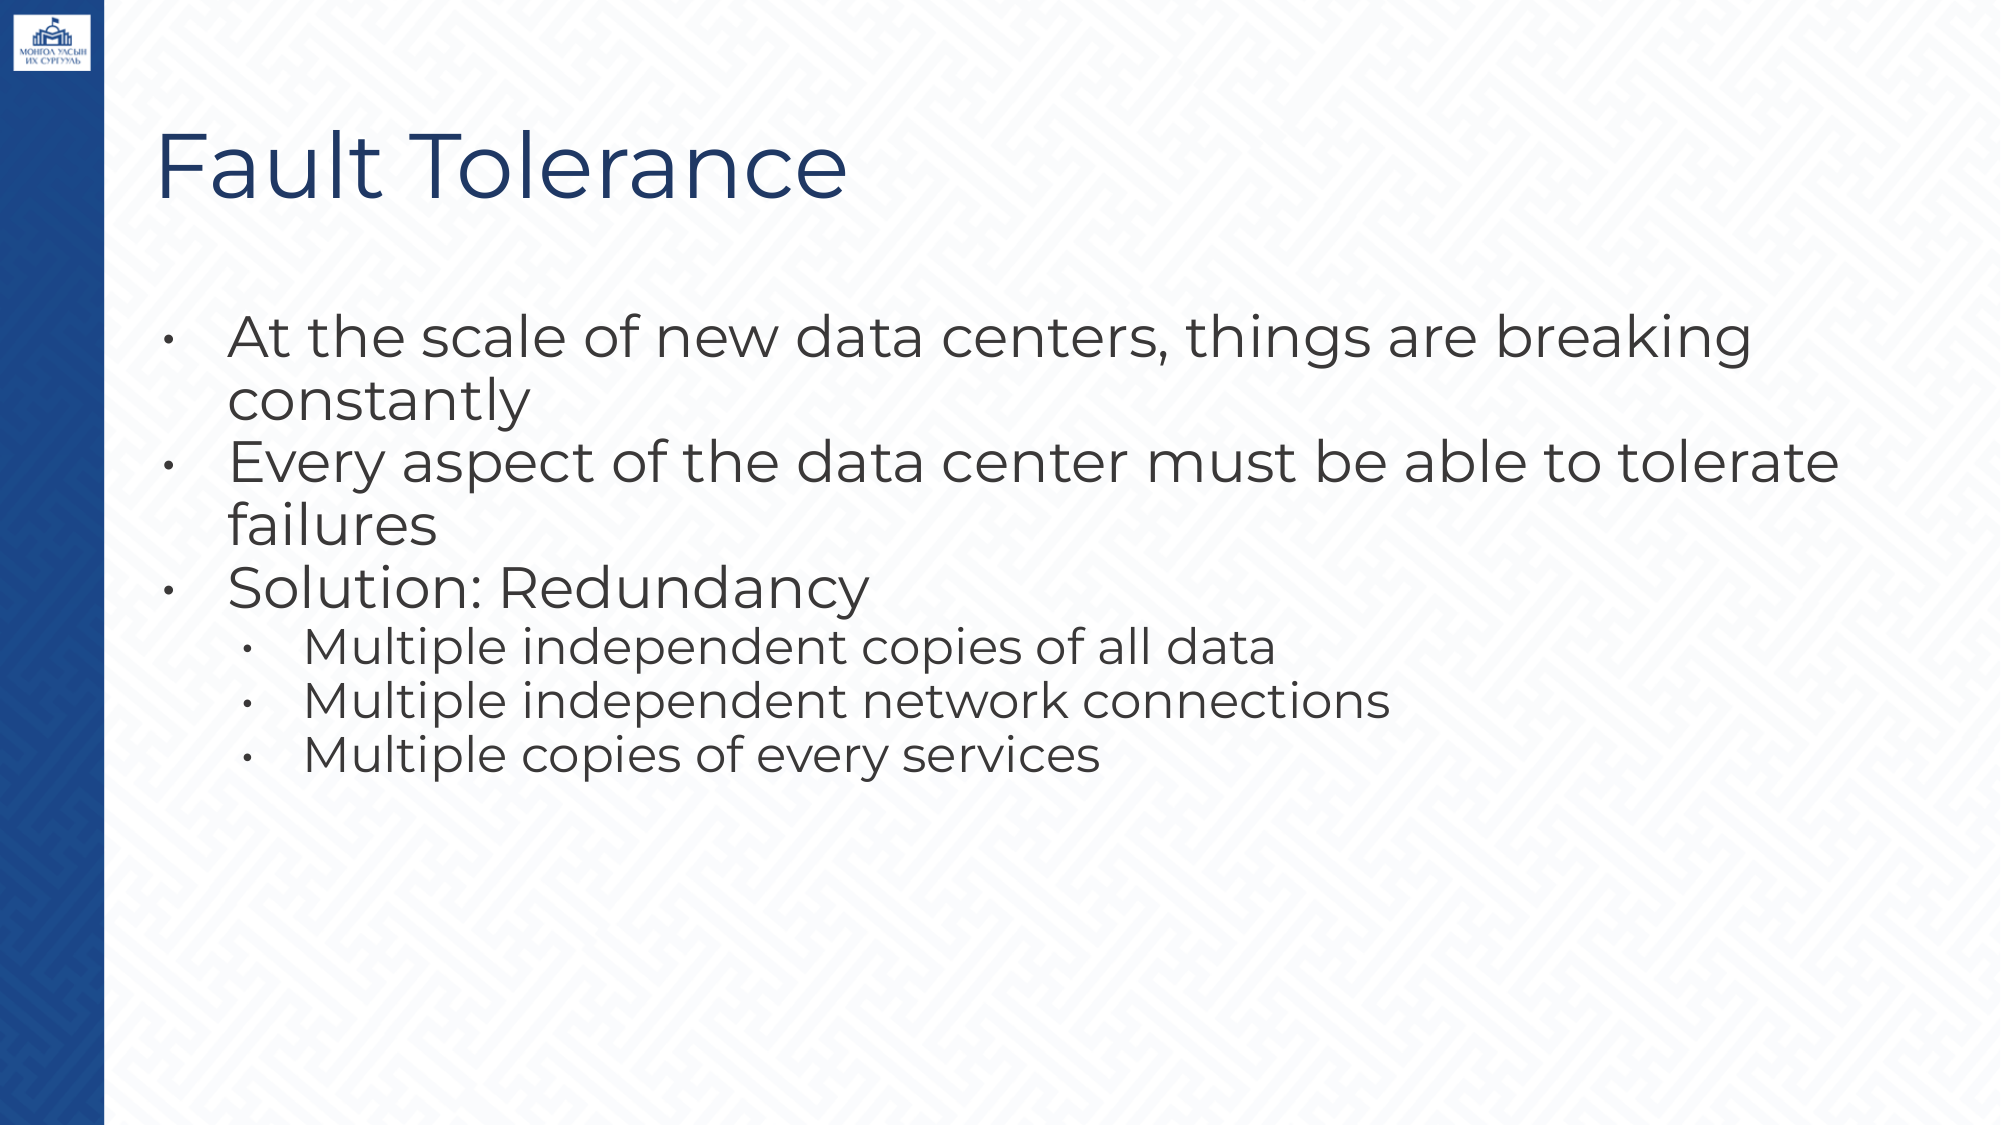

# Fault Tolerance
At the scale of new data centers, things are breaking constantly
Every aspect of the data center must be able to tolerate failures
Solution: Redundancy
Multiple independent copies of all data
Multiple independent network connections
Multiple copies of every services